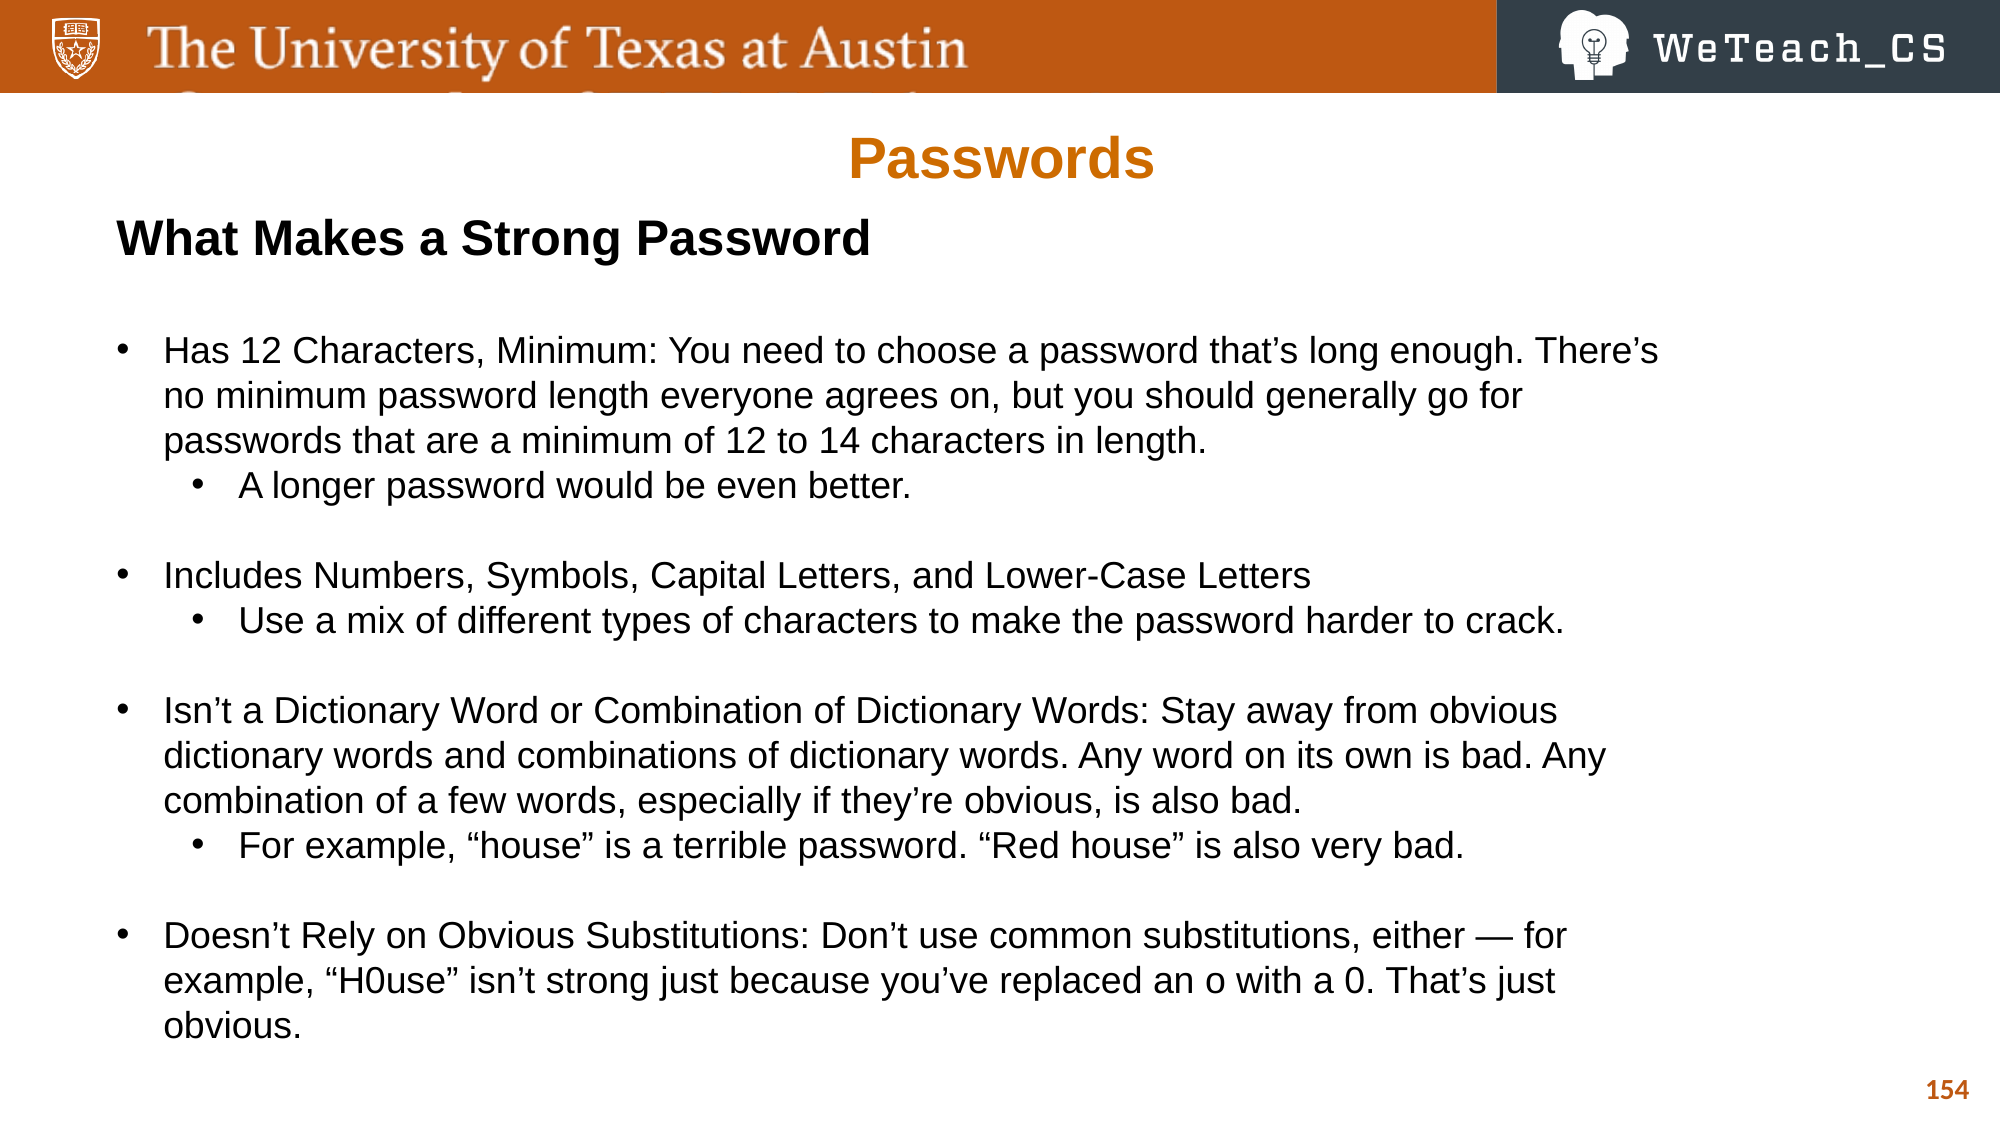

Passwords
What Makes a Strong Password

Has 12 Characters, Minimum: You need to choose a password that’s long enough. There’s no minimum password length everyone agrees on, but you should generally go for passwords that are a minimum of 12 to 14 characters in length.
A longer password would be even better.

Includes Numbers, Symbols, Capital Letters, and Lower-Case Letters
Use a mix of different types of characters to make the password harder to crack.

Isn’t a Dictionary Word or Combination of Dictionary Words: Stay away from obvious dictionary words and combinations of dictionary words. Any word on its own is bad. Any combination of a few words, especially if they’re obvious, is also bad.
For example, “house” is a terrible password. “Red house” is also very bad.

Doesn’t Rely on Obvious Substitutions: Don’t use common substitutions, either — for example, “H0use” isn’t strong just because you’ve replaced an o with a 0. That’s just obvious.